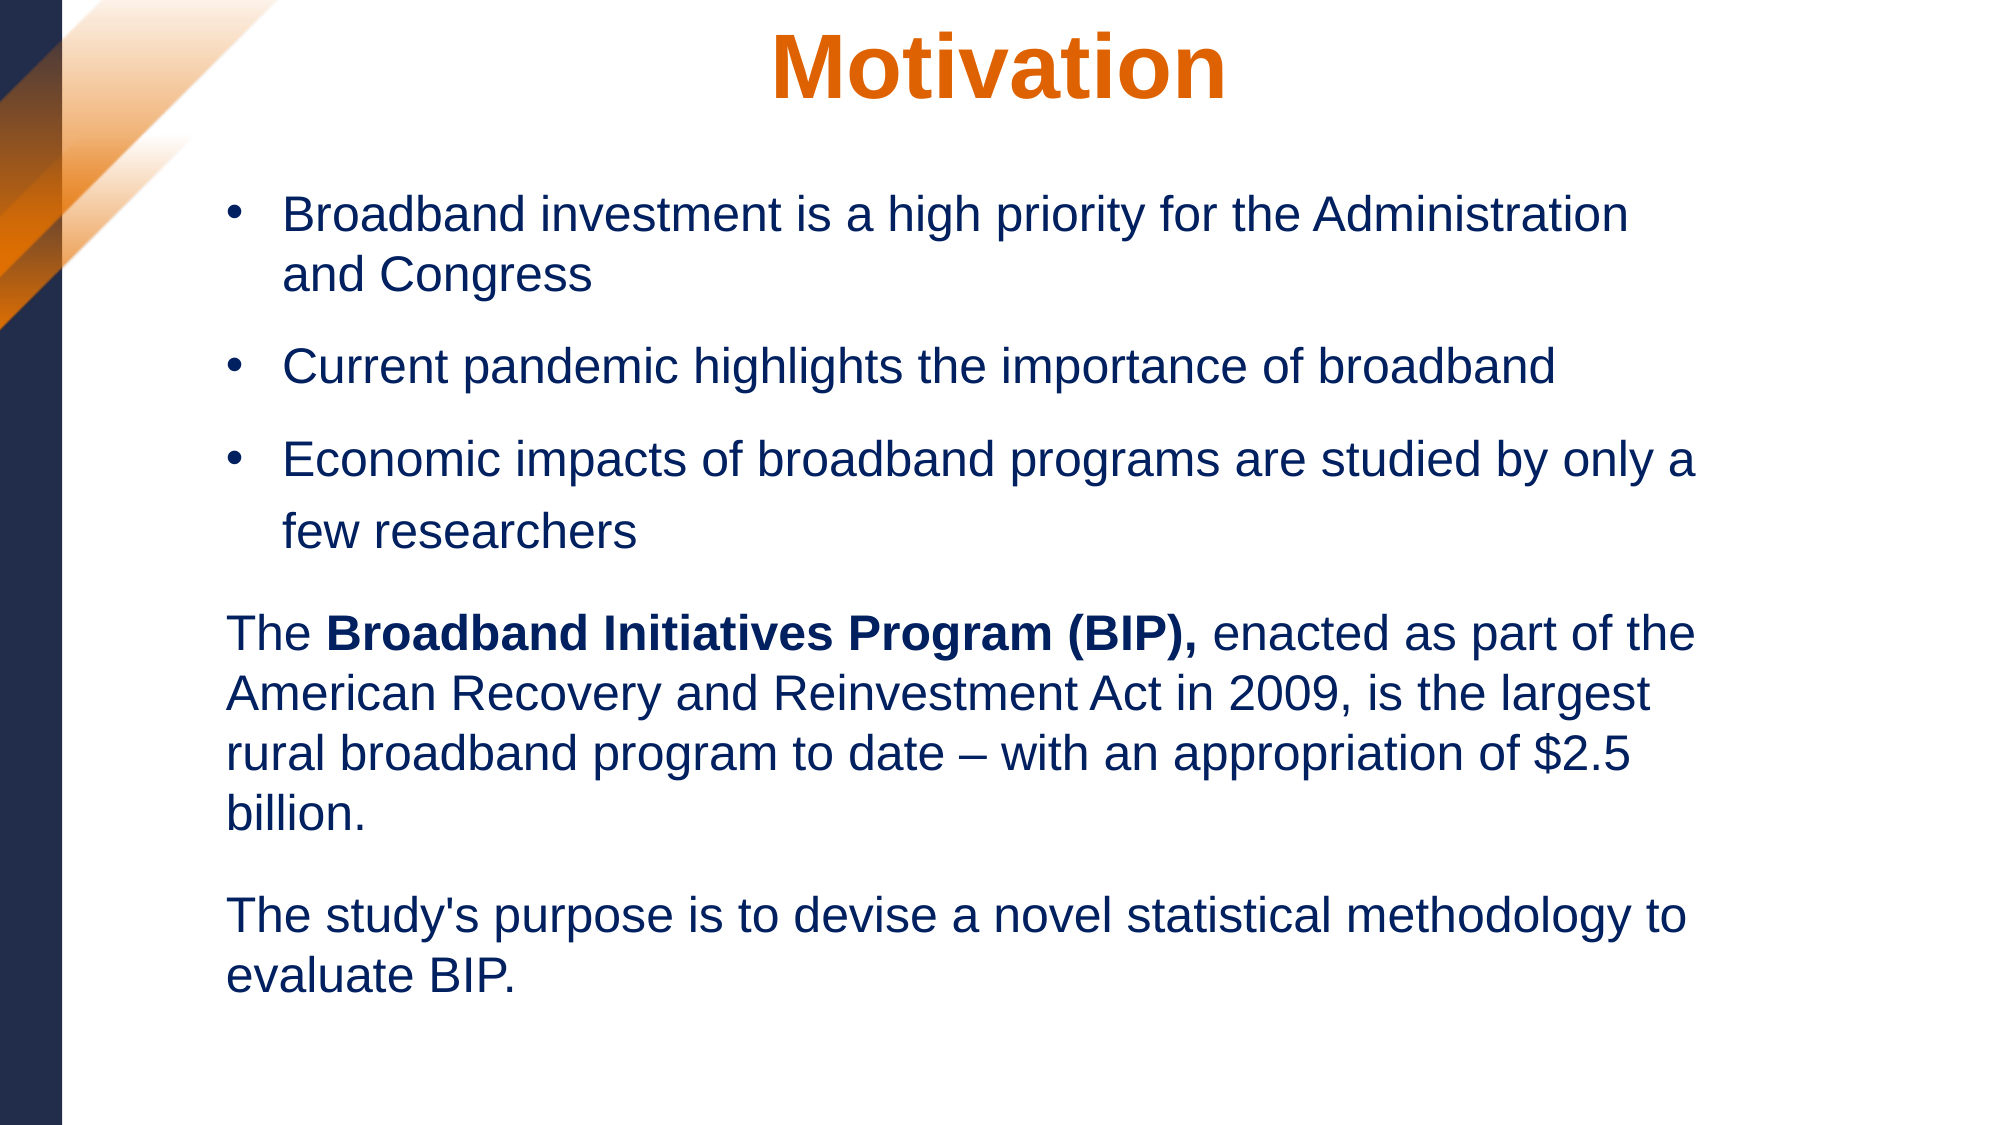

Motivation
Broadband investment is a high priority for the Administration
and Congress
Current pandemic highlights the importance of broadband
Economic impacts of broadband programs are studied by only a few researchers
The Broadband Initiatives Program (BIP), enacted as part of the American Recovery and Reinvestment Act in 2009, is the largest rural broadband program to date – with an appropriation of $2.5 billion.
The study's purpose is to devise a novel statistical methodology to evaluate BIP.